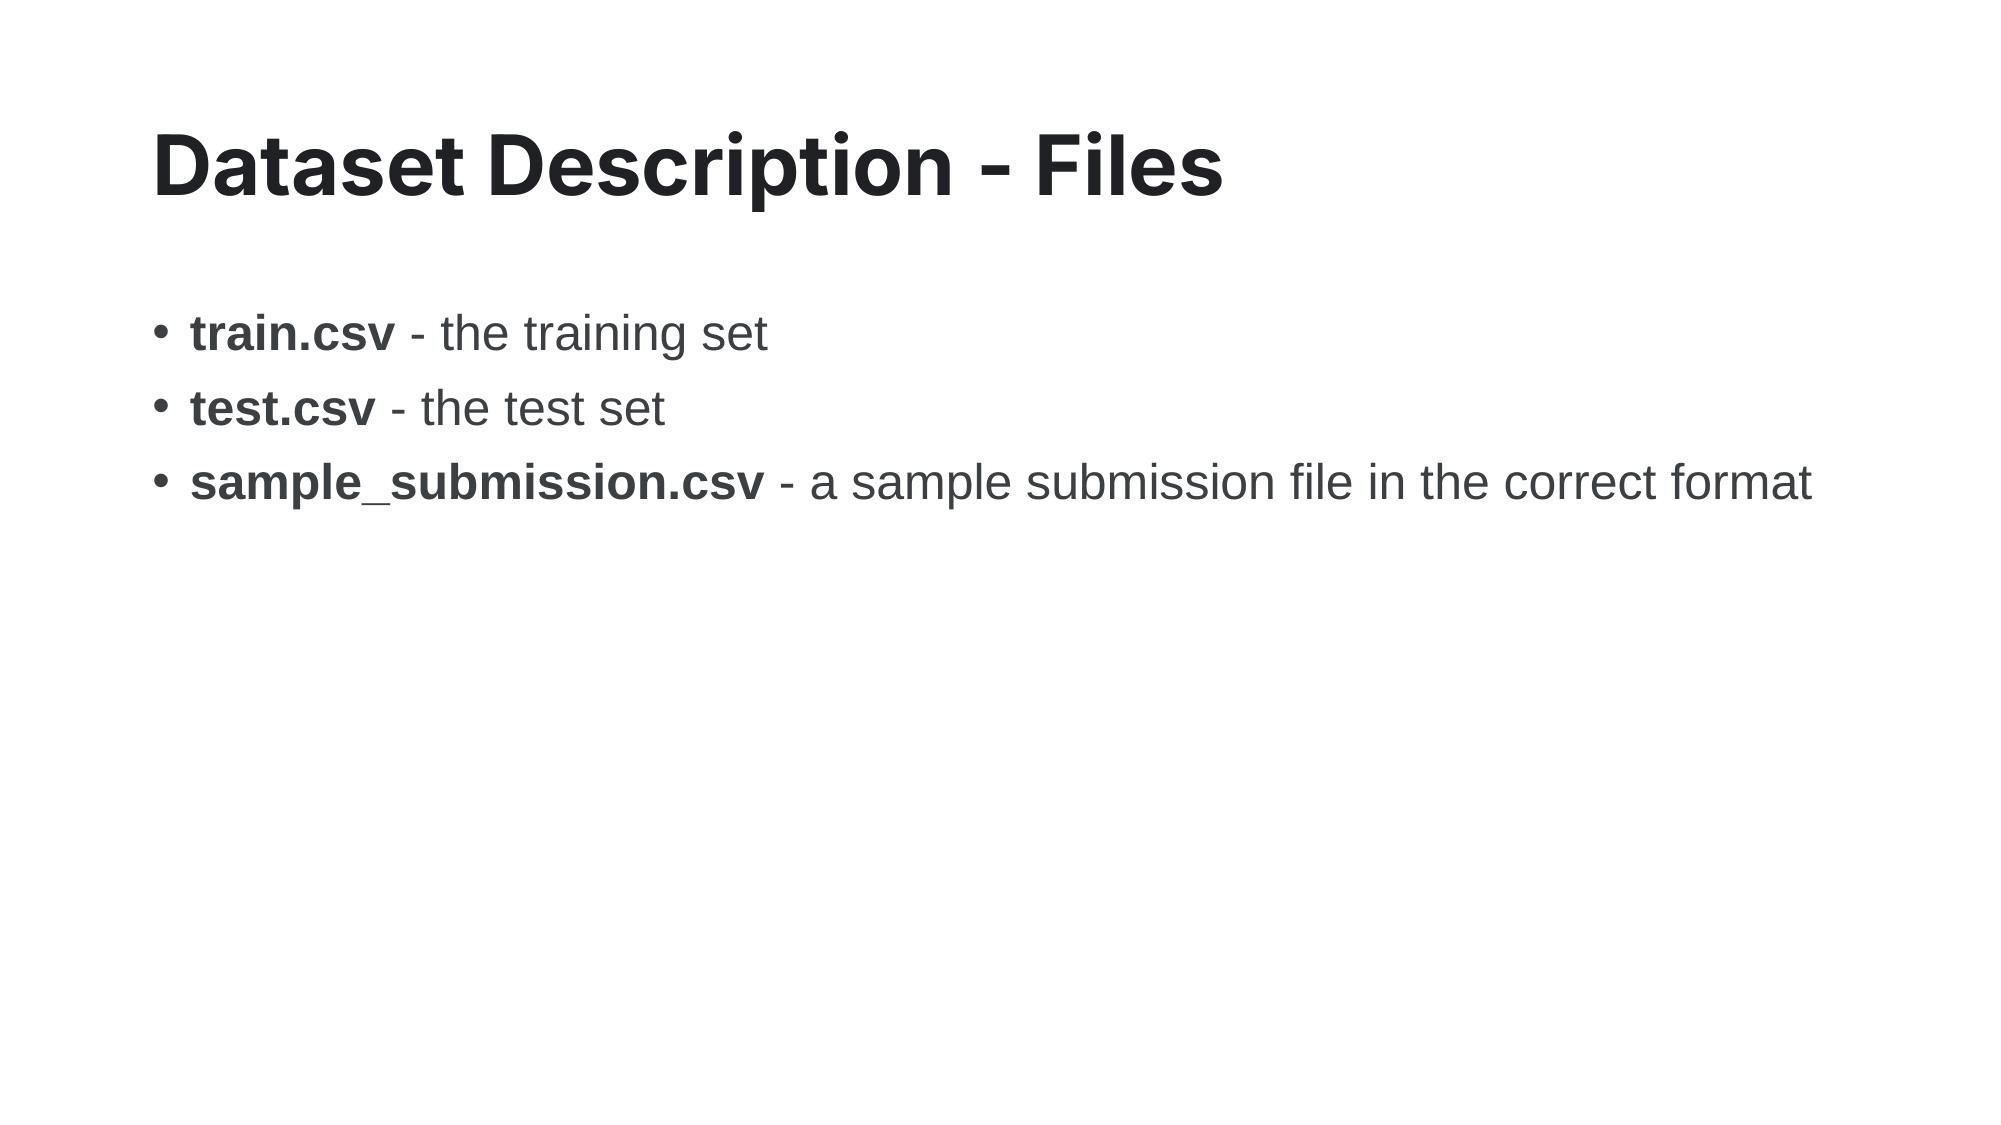

# Dataset Description - Files
train.csv - the training set
test.csv - the test set
sample_submission.csv - a sample submission file in the correct format